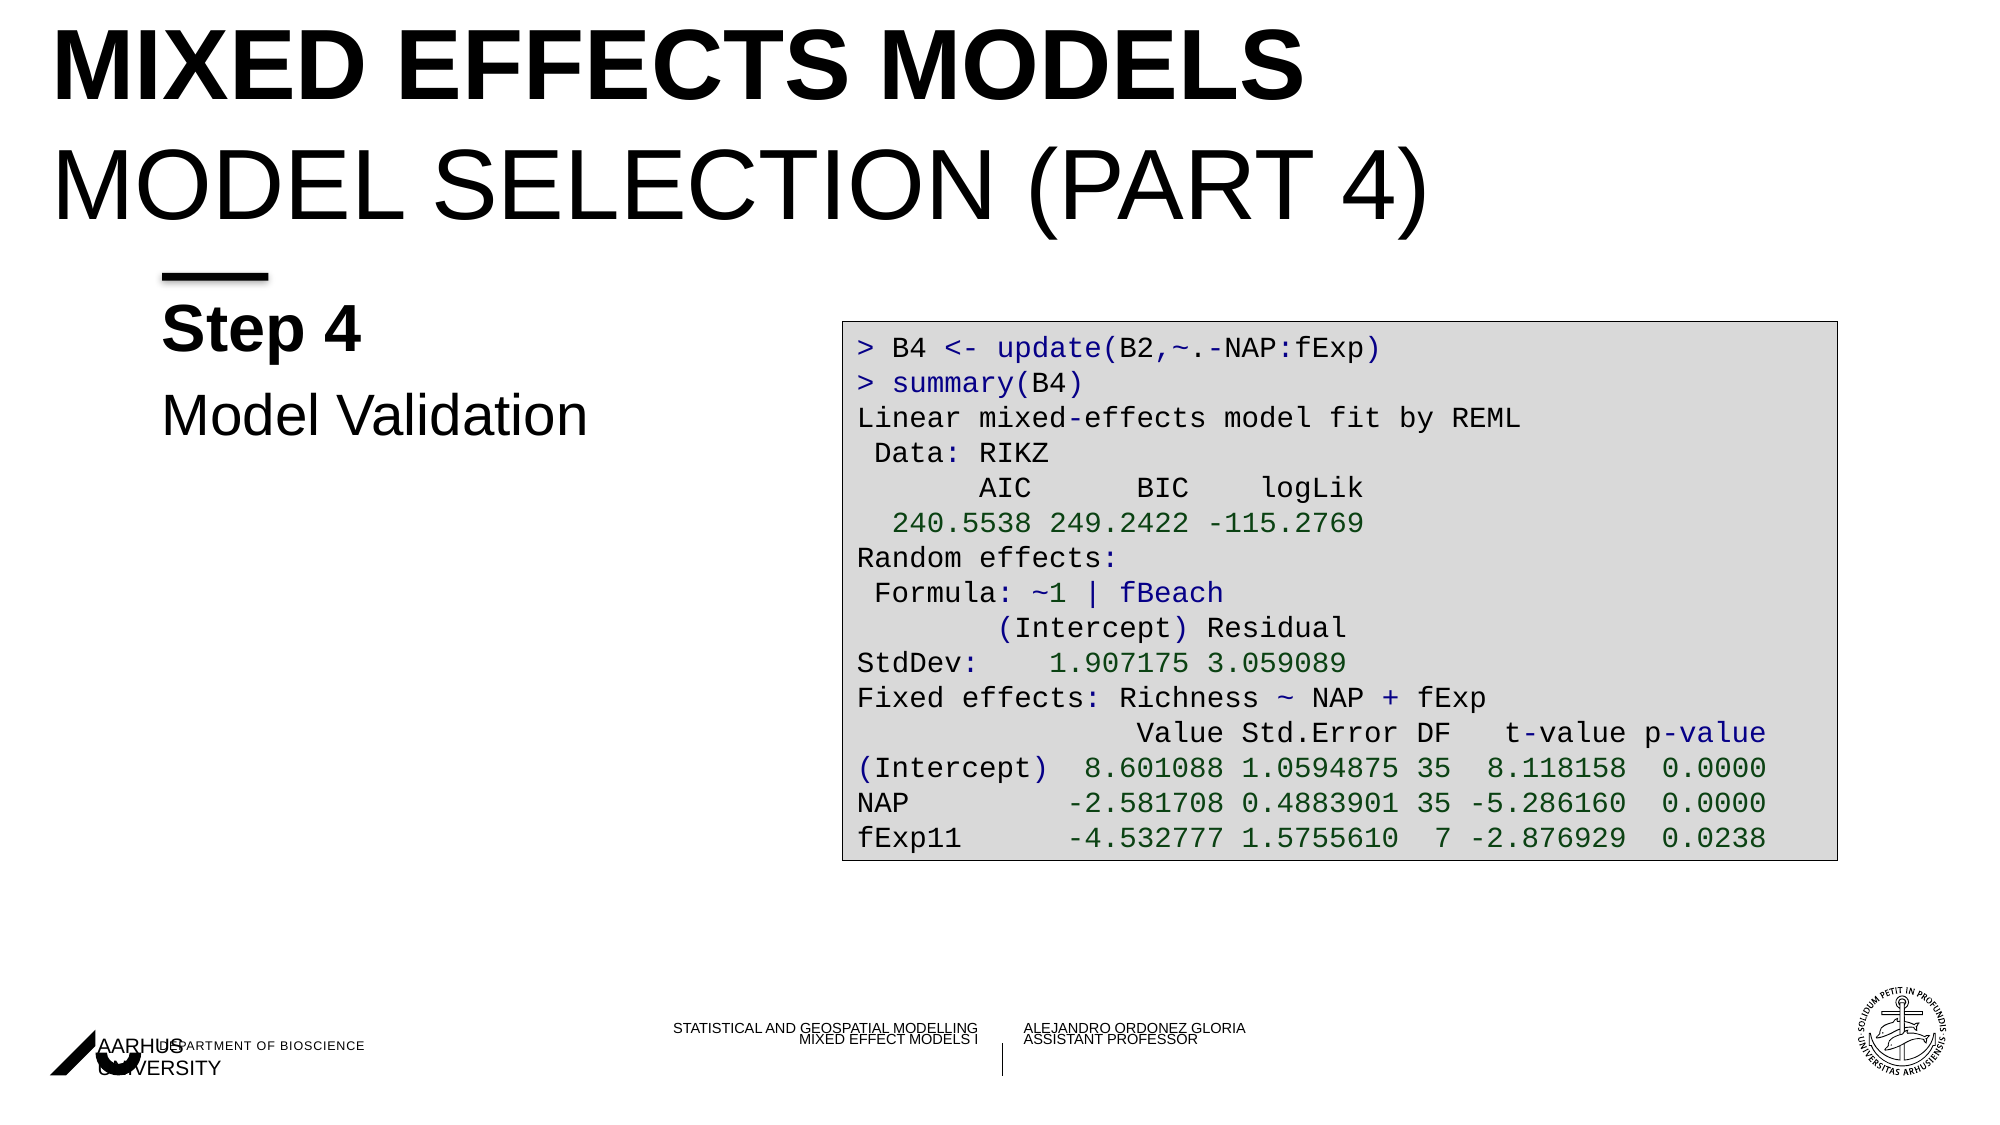

# Mixed Effects Models Model selection (part 4)
Step 4
Model Validation
> B4 <- update(B2,~.-NAP:fExp)
> summary(B4)
Linear mixed-effects model fit by REML
 Data: RIKZ
       AIC      BIC    logLik
  240.5538 249.2422 -115.2769
Random effects:
 Formula: ~1 | fBeach
        (Intercept) Residual
StdDev:    1.907175 3.059089
Fixed effects: Richness ~ NAP + fExp
                Value Std.Error DF   t-value p-value
(Intercept)  8.601088 1.0594875 35  8.118158  0.0000
NAP         -2.581708 0.4883901 35 -5.286160  0.0000
fExp11      -4.532777 1.5755610  7 -2.876929  0.0238